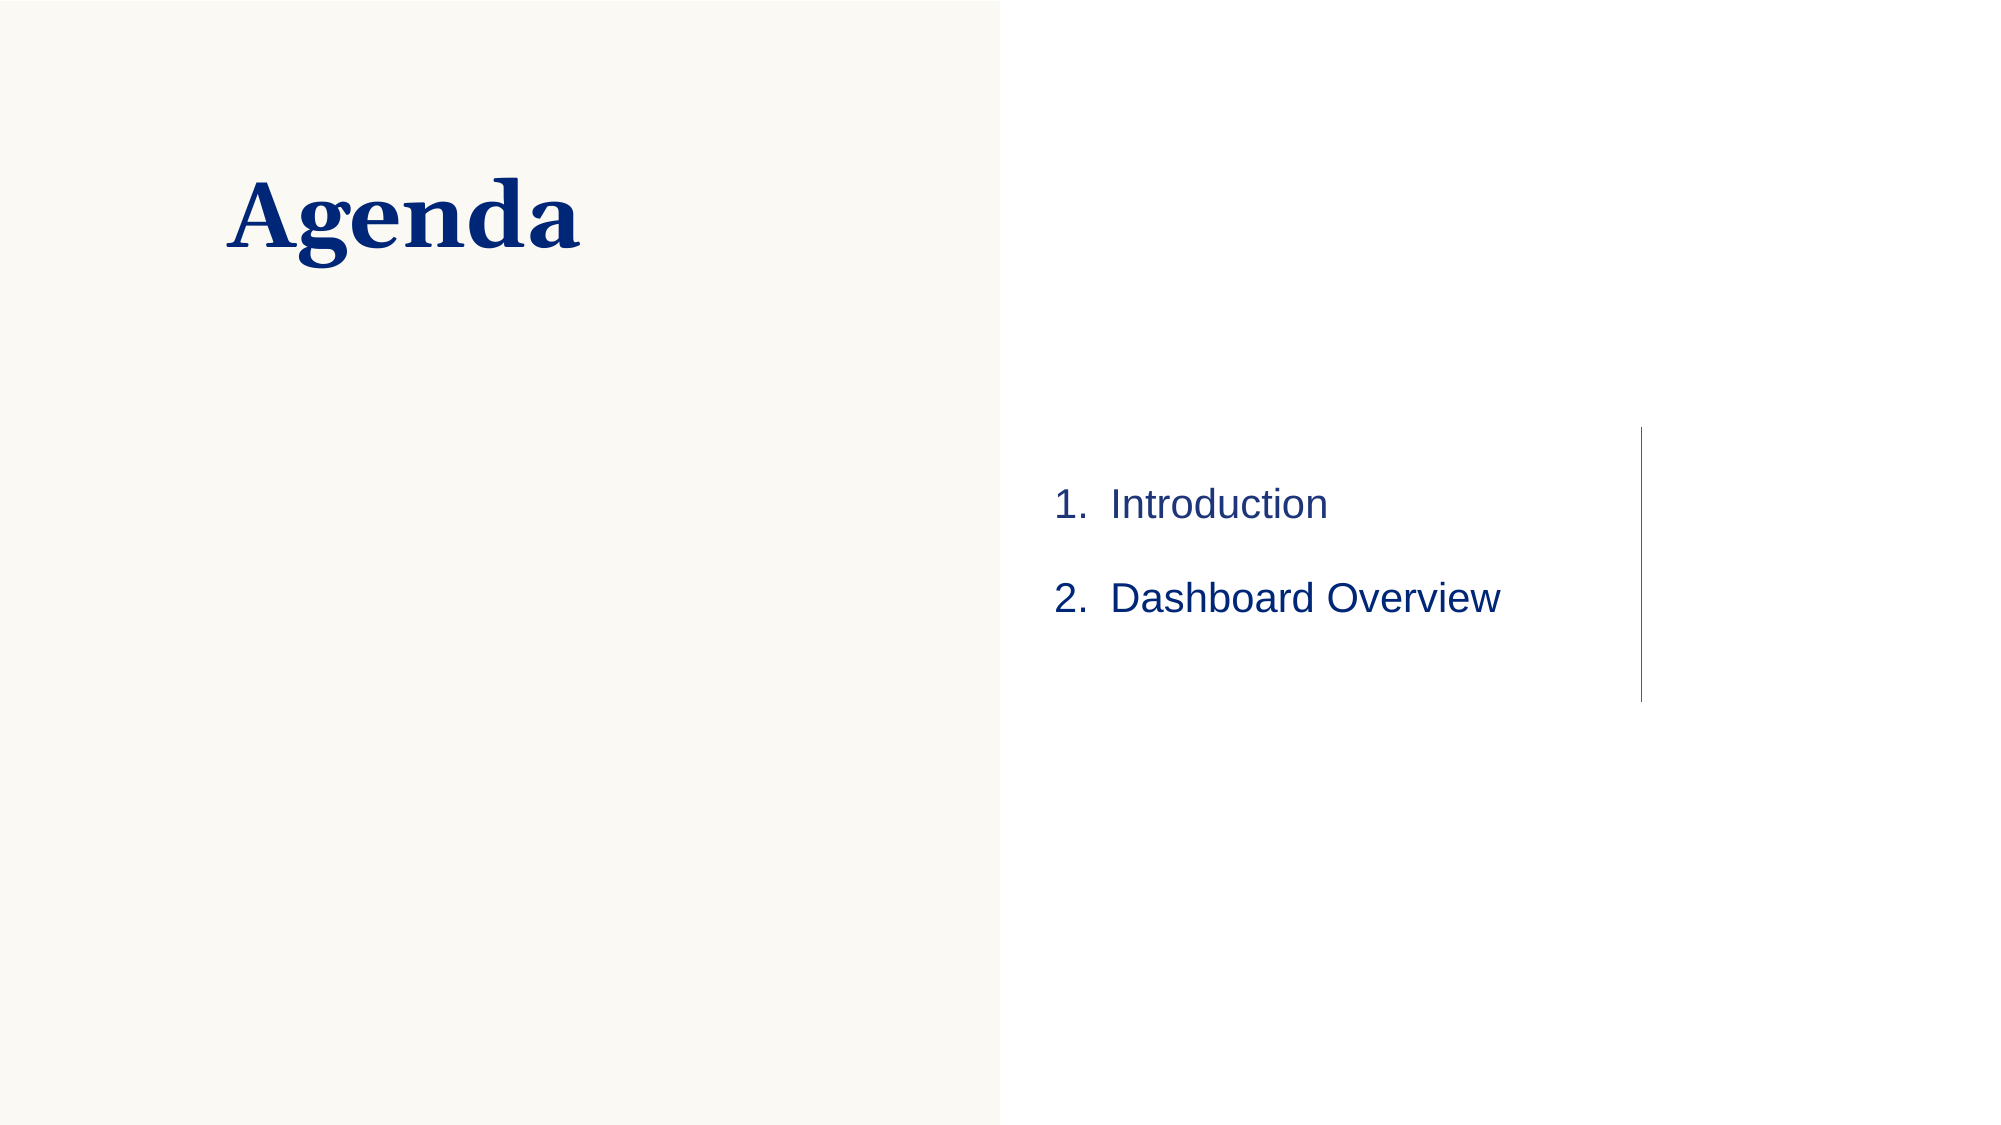

Agenda
| Introduction Dashboard Overview |  |
| --- | --- |